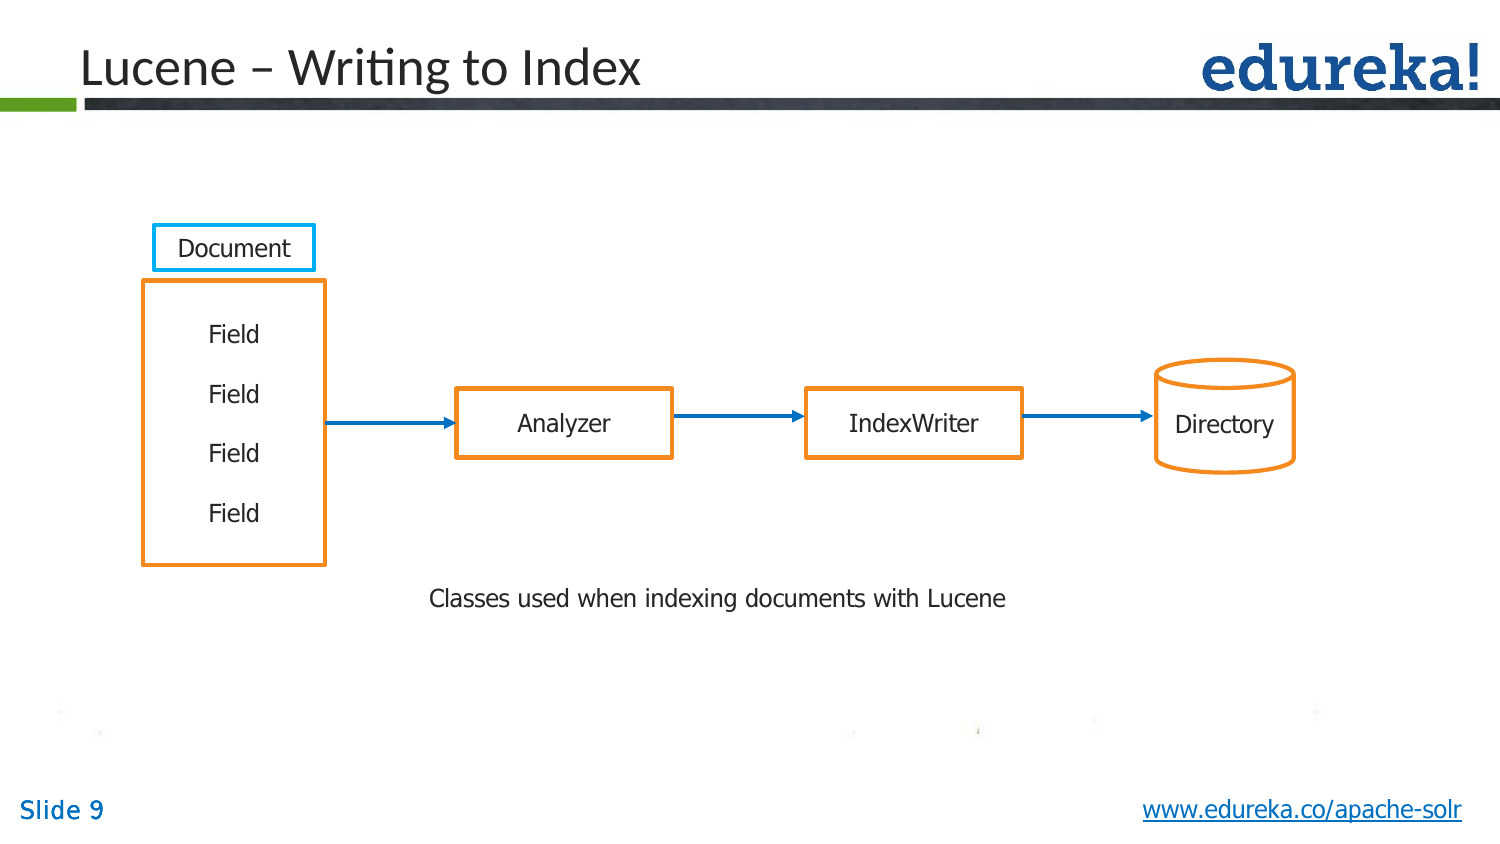

Lucene – Writing to Index
Document
Field

Field

Field

Field
Directory
Analyzer
IndexWriter
Classes used when indexing documents with Lucene